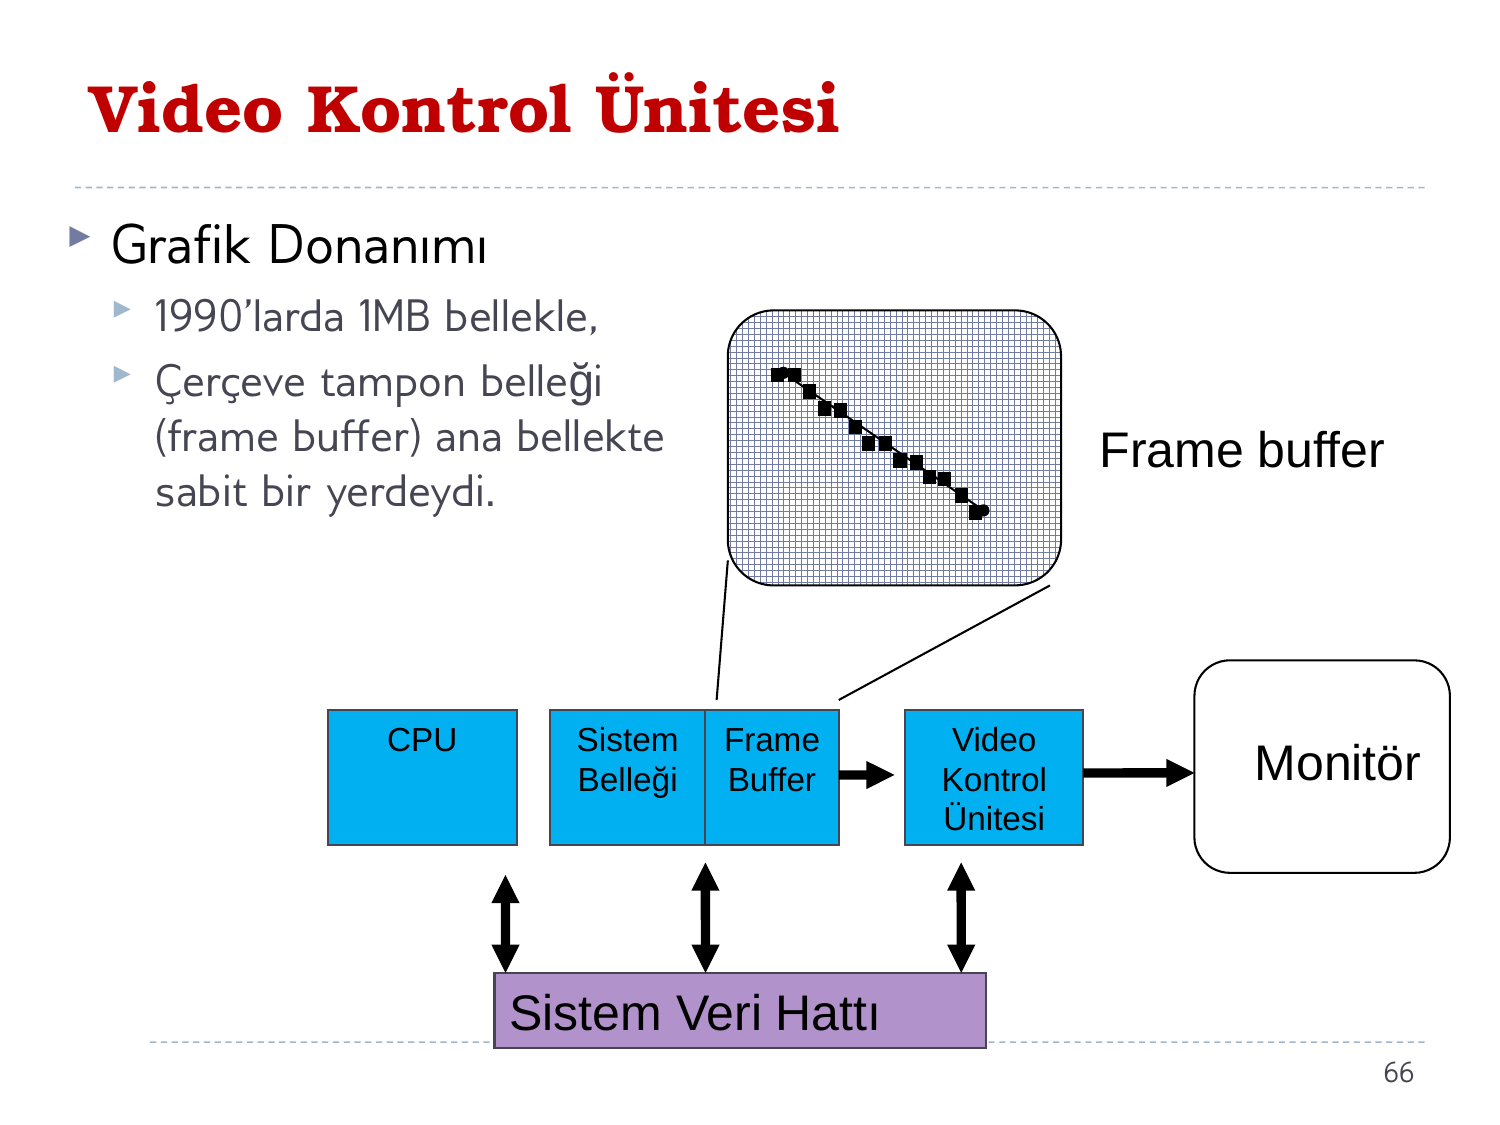

# Video Kontrol Ünitesi
 Grafik Donanımı
1990’larda 1MB bellekle,
Çerçeve tampon belleği
(frame buffer) ana bellekte
sabit bir yerdeydi.

Frame buffer

CPU

Sistem Belleği

Frame
Buffer

Video Kontrol
Ünitesi
Monitör

Sistem Veri Hattı
66